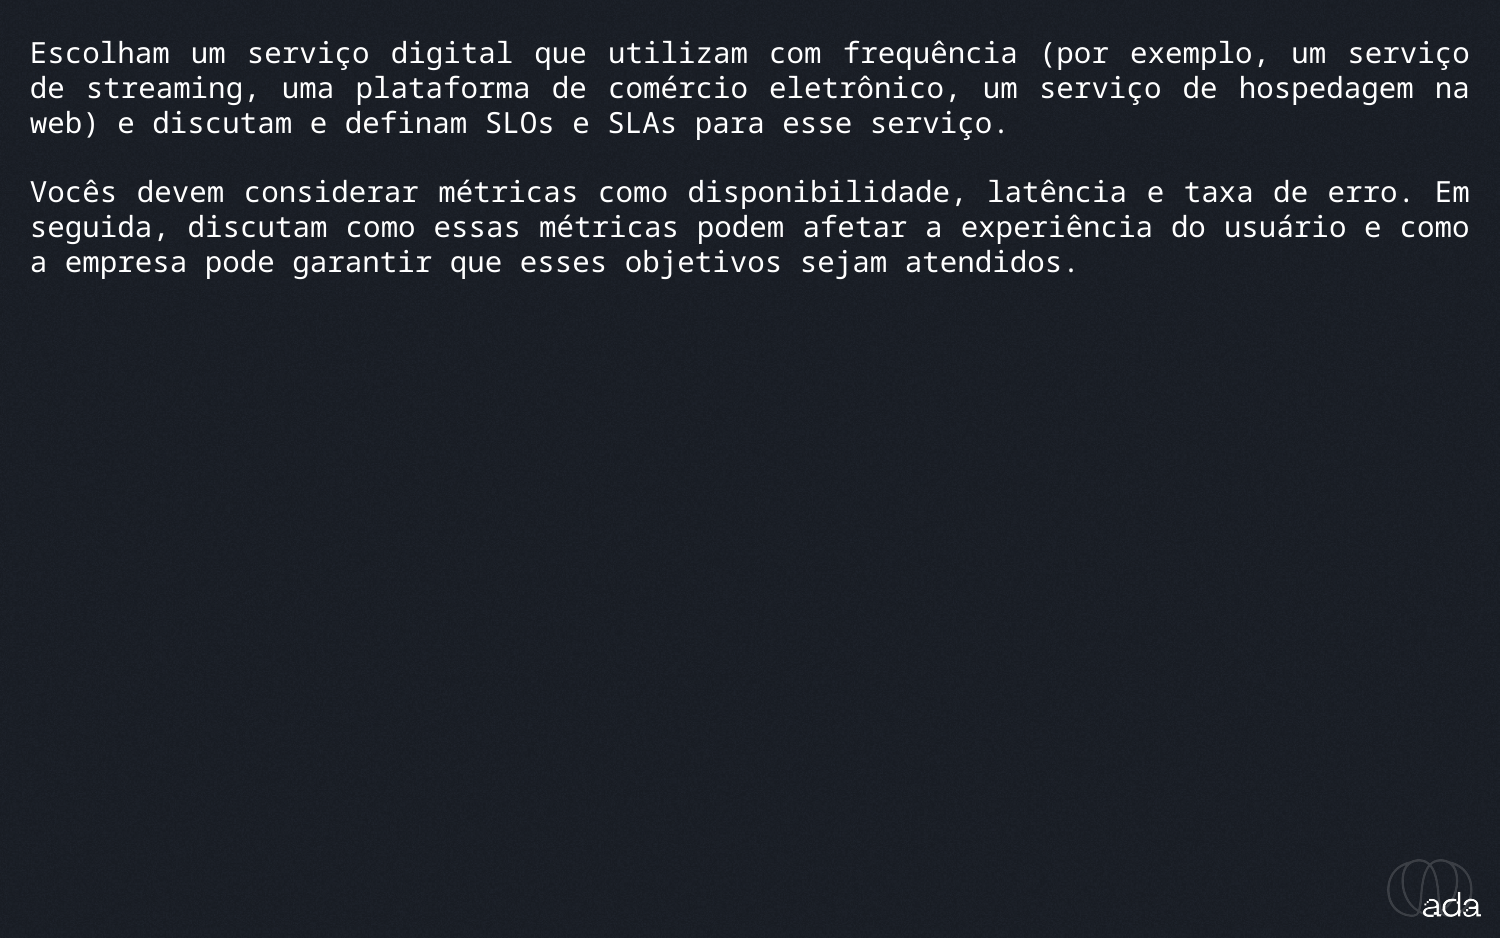

_exercício em grupo
Escolham um serviço digital que utilizam com frequência (por exemplo, um serviço de streaming, uma plataforma de comércio eletrônico, um serviço de hospedagem na web) e discutam e definam SLOs e SLAs para esse serviço.

Vocês devem considerar métricas como disponibilidade, latência e taxa de erro. Em seguida, discutam como essas métricas podem afetar a experiência do usuário e como a empresa pode garantir que esses objetivos sejam atendidos.